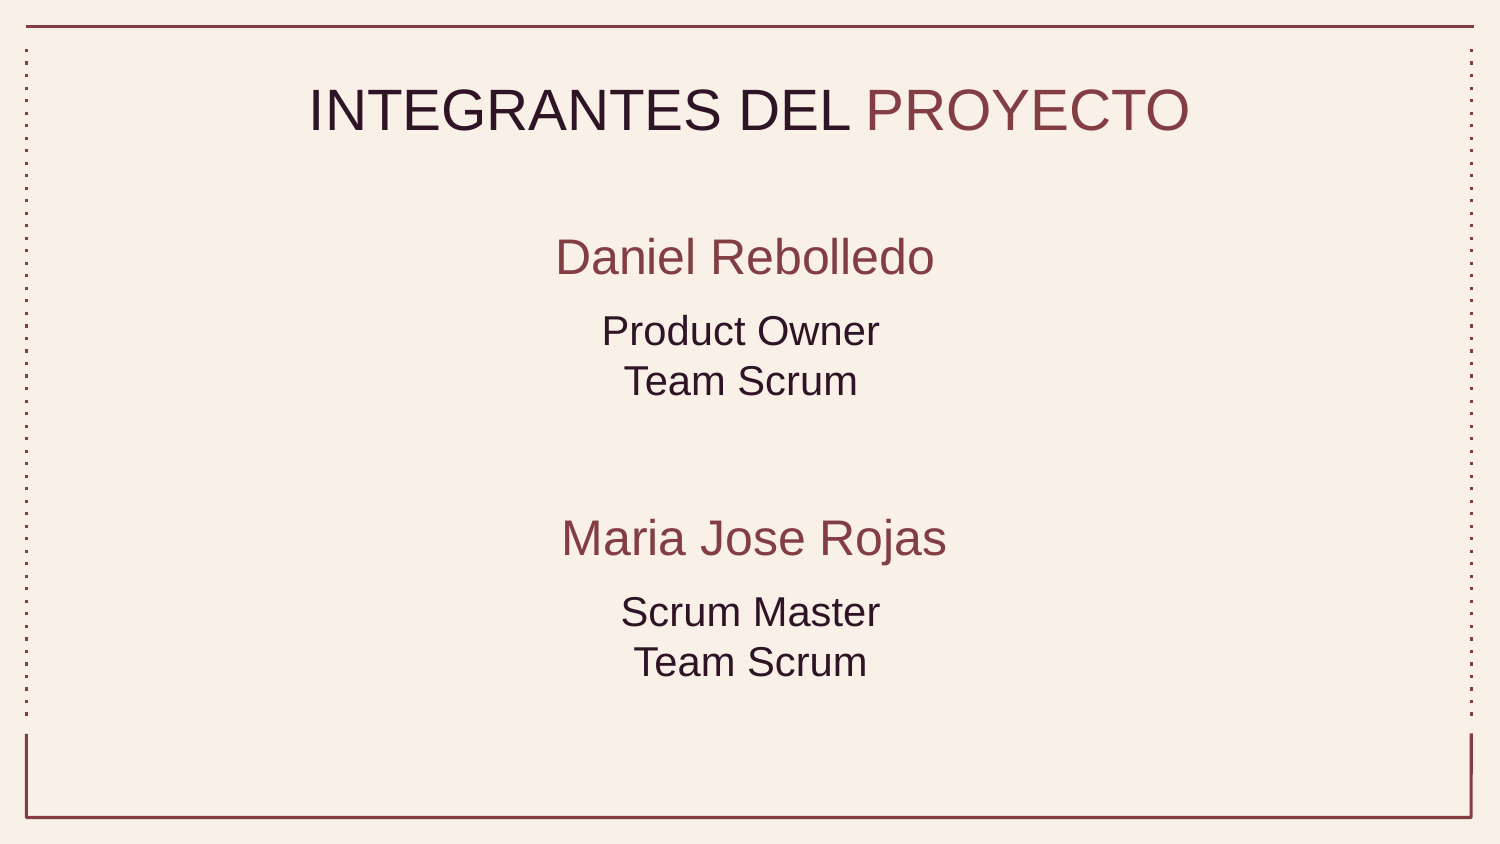

# INTEGRANTES DEL PROYECTO
Daniel Rebolledo
Product Owner
Team Scrum
Maria Jose Rojas
Scrum Master
Team Scrum